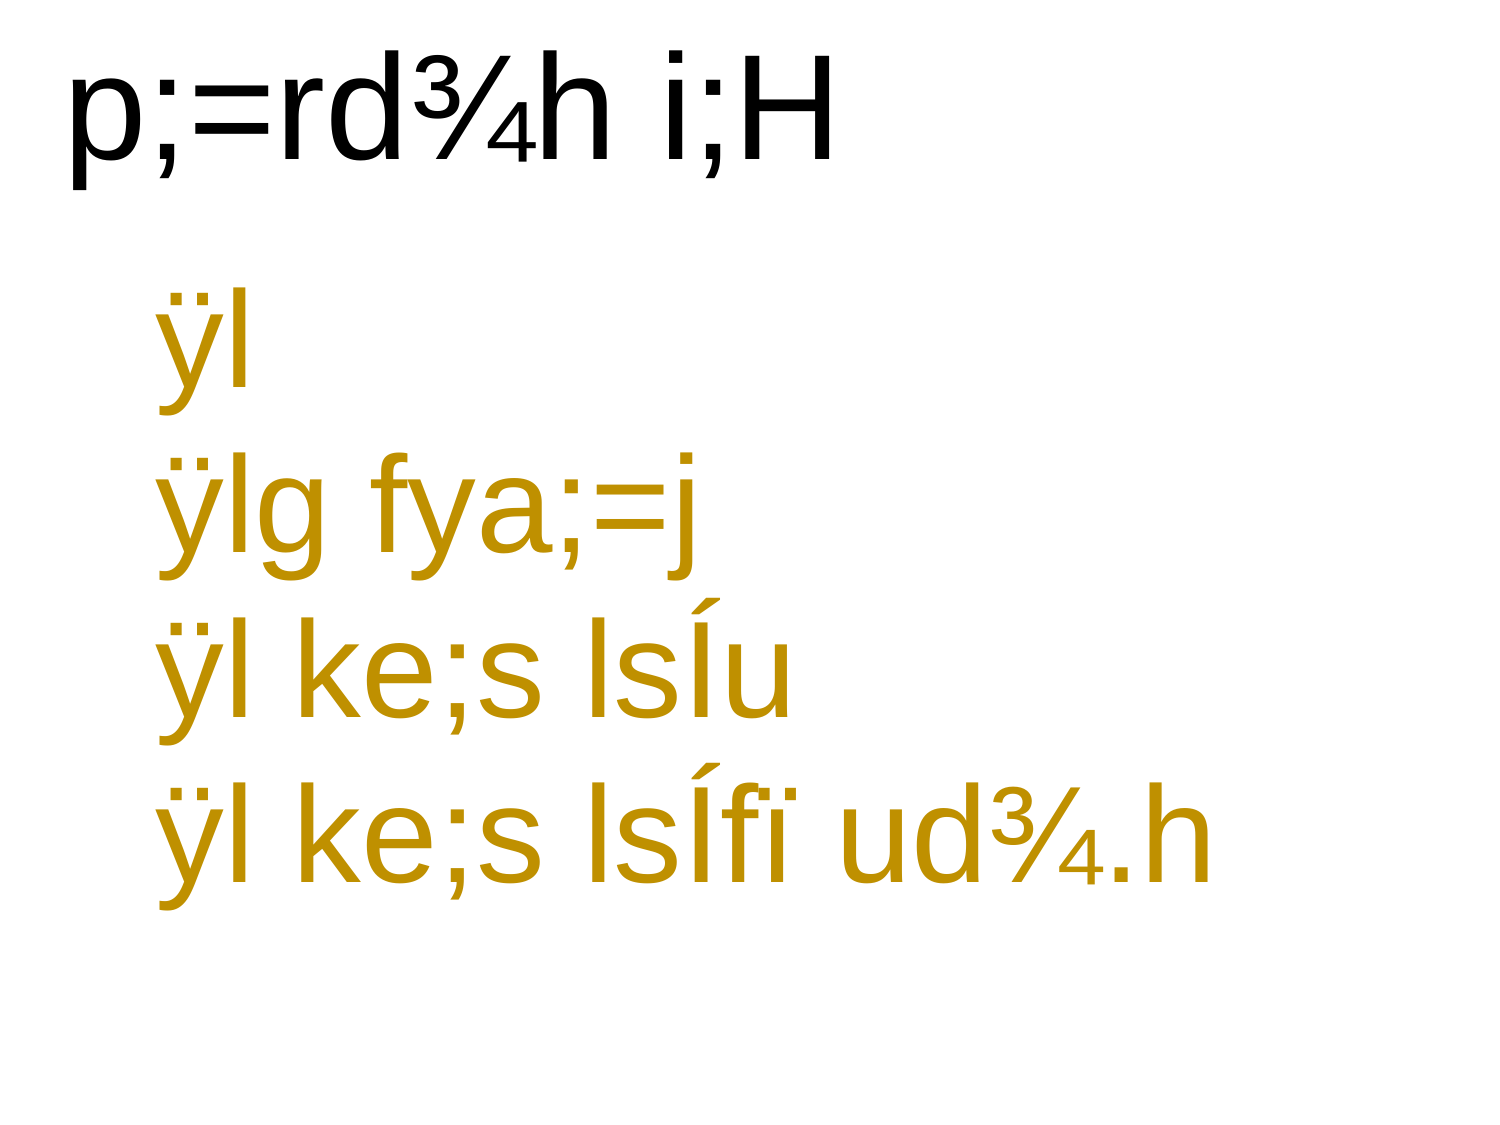

p;=rd¾h i;H
ÿl
ÿlg fya;=j
ÿl ke;s lsÍu
ÿl ke;s lsÍfï ud¾.h